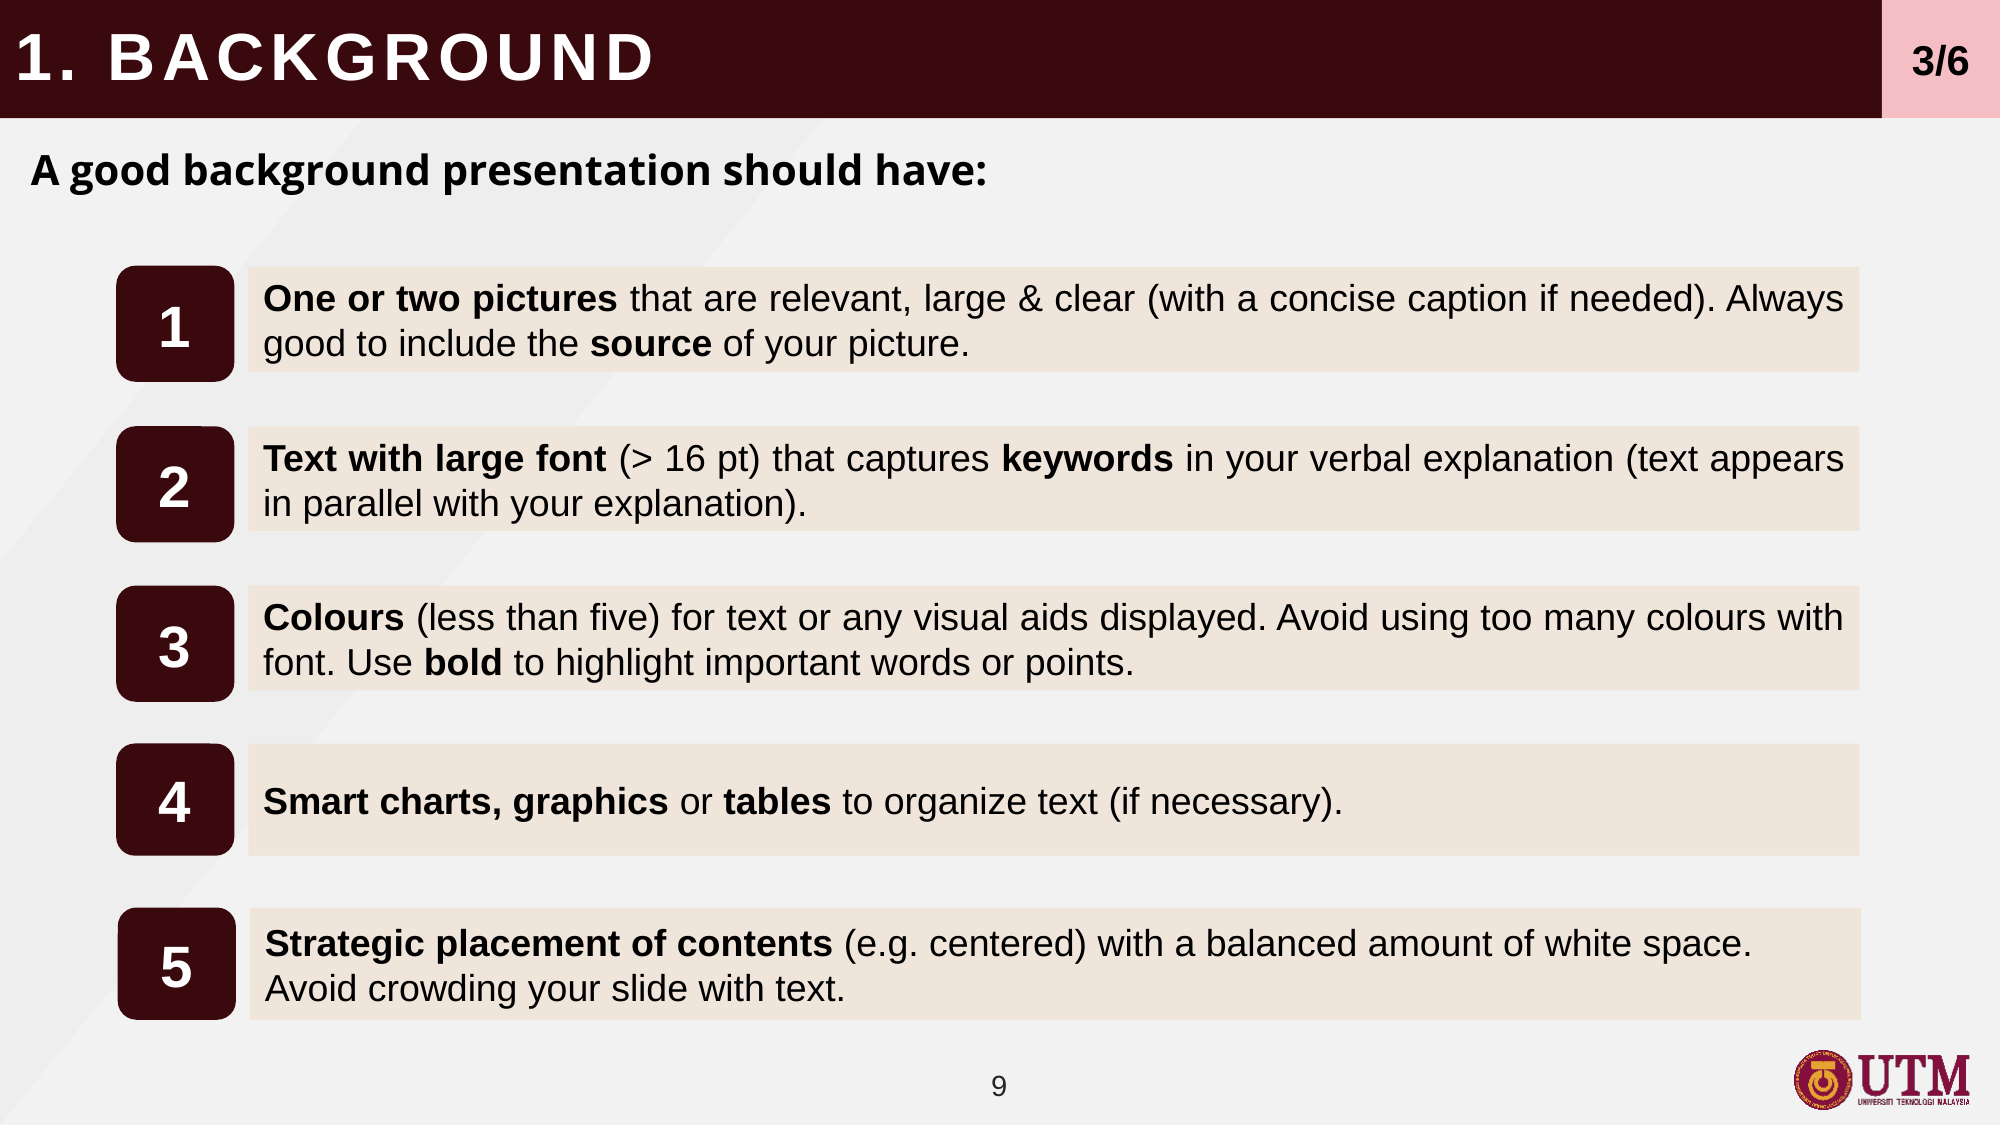

# 1. BACKGROUND
3/6
A good background presentation should have:
1
One or two pictures that are relevant, large & clear (with a concise caption if needed). Always good to include the source of your picture.
2
Text with large font (> 16 pt) that captures keywords in your verbal explanation (text appears in parallel with your explanation).
3
Colours (less than five) for text or any visual aids displayed. Avoid using too many colours with font. Use bold to highlight important words or points.
Smart charts, graphics or tables to organize text (if necessary).
4
Strategic placement of contents (e.g. centered) with a balanced amount of white space. Avoid crowding your slide with text.
5
9